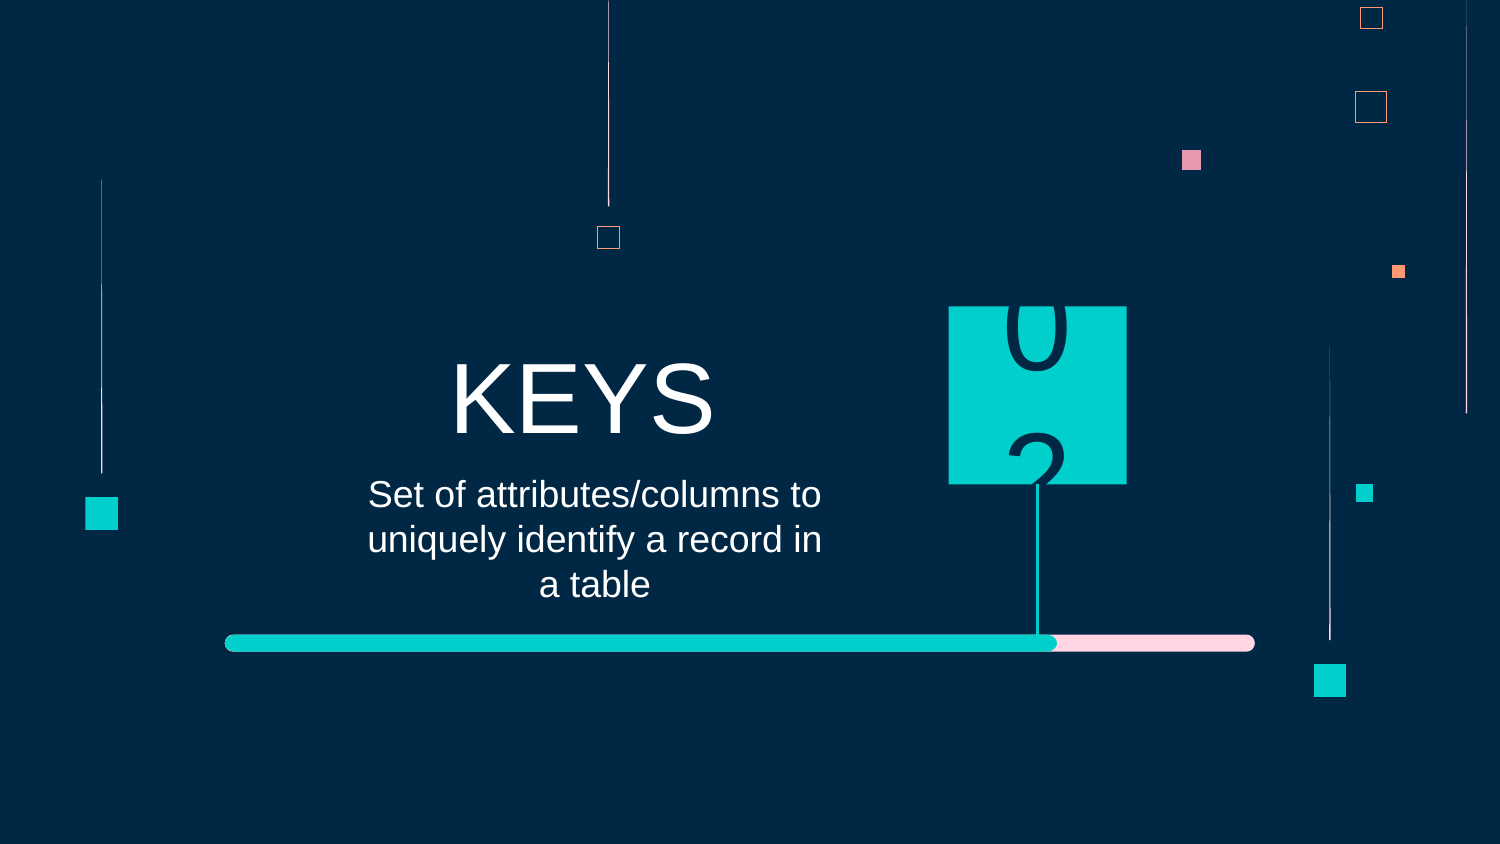

# KEYS
02
Set of attributes/columns to uniquely identify a record in a table